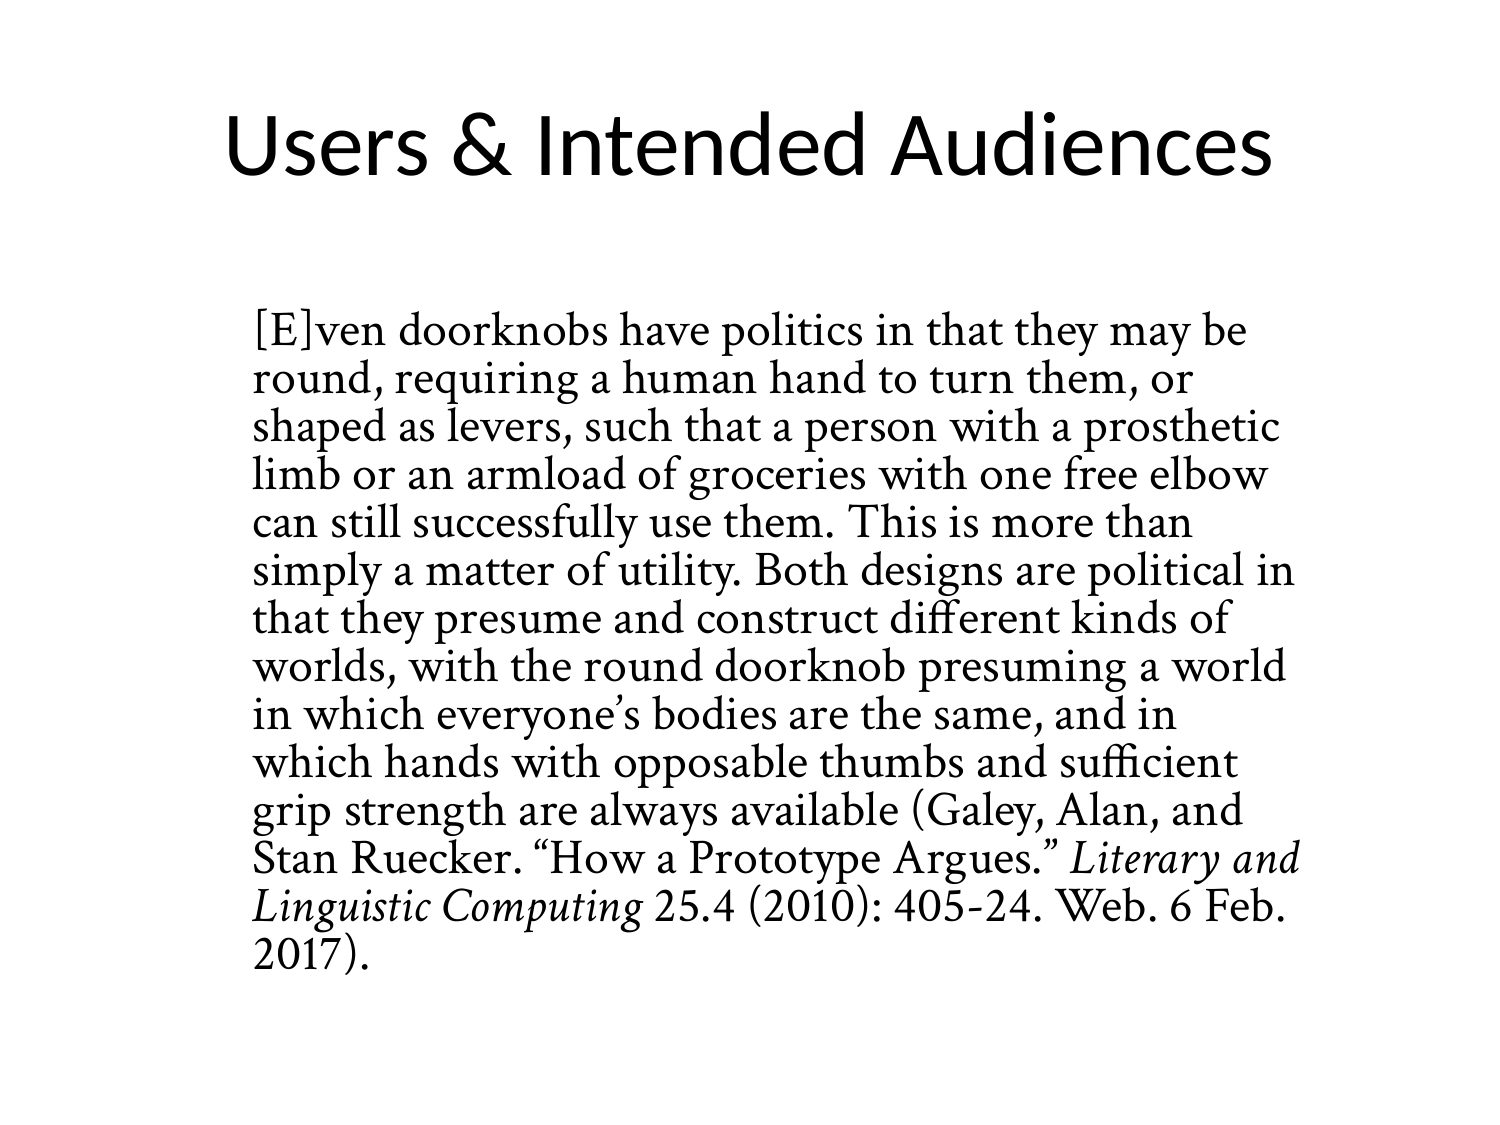

# Users & Intended Audiences
[E]ven doorknobs have politics in that they may be round, requiring a human hand to turn them, or shaped as levers, such that a person with a prosthetic limb or an armload of groceries with one free elbow can still successfully use them. This is more than simply a matter of utility. Both designs are political in that they presume and construct different kinds of worlds, with the round doorknob presuming a world in which everyone’s bodies are the same, and in which hands with opposable thumbs and sufficient grip strength are always available (Galey, Alan, and Stan Ruecker. “How a Prototype Argues.” Literary and Linguistic Computing 25.4 (2010): 405-24. Web. 6 Feb. 2017).